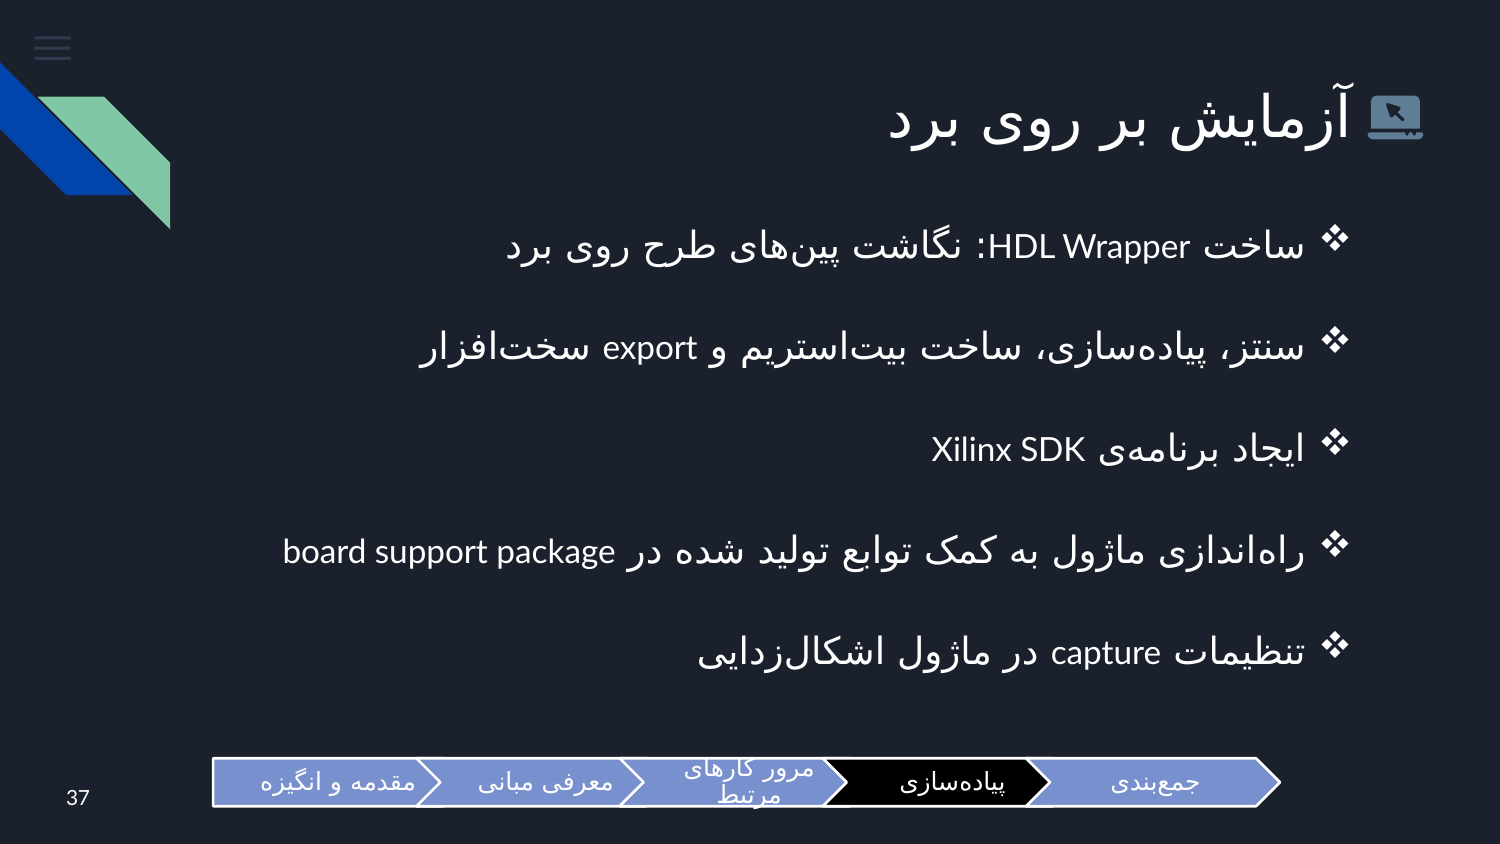

# آزمایش بر روی برد

ساخت HDL Wrapper: نگاشت پین‌های طرح روی برد
سنتز، پیاده‌سازی، ساخت بیت‌استریم و export سخت‌افزار
ایجاد برنامه‌ی Xilinx SDK
راه‌اندازی ماژول به کمک توابع تولید شده در board support package
تنظیمات capture در ماژول اشکال‌زدایی
مقدمه و انگیزه
معرفی مبانی
مرور کارهای مرتبط
پیاده‌سازی
جمع‌بندی
37